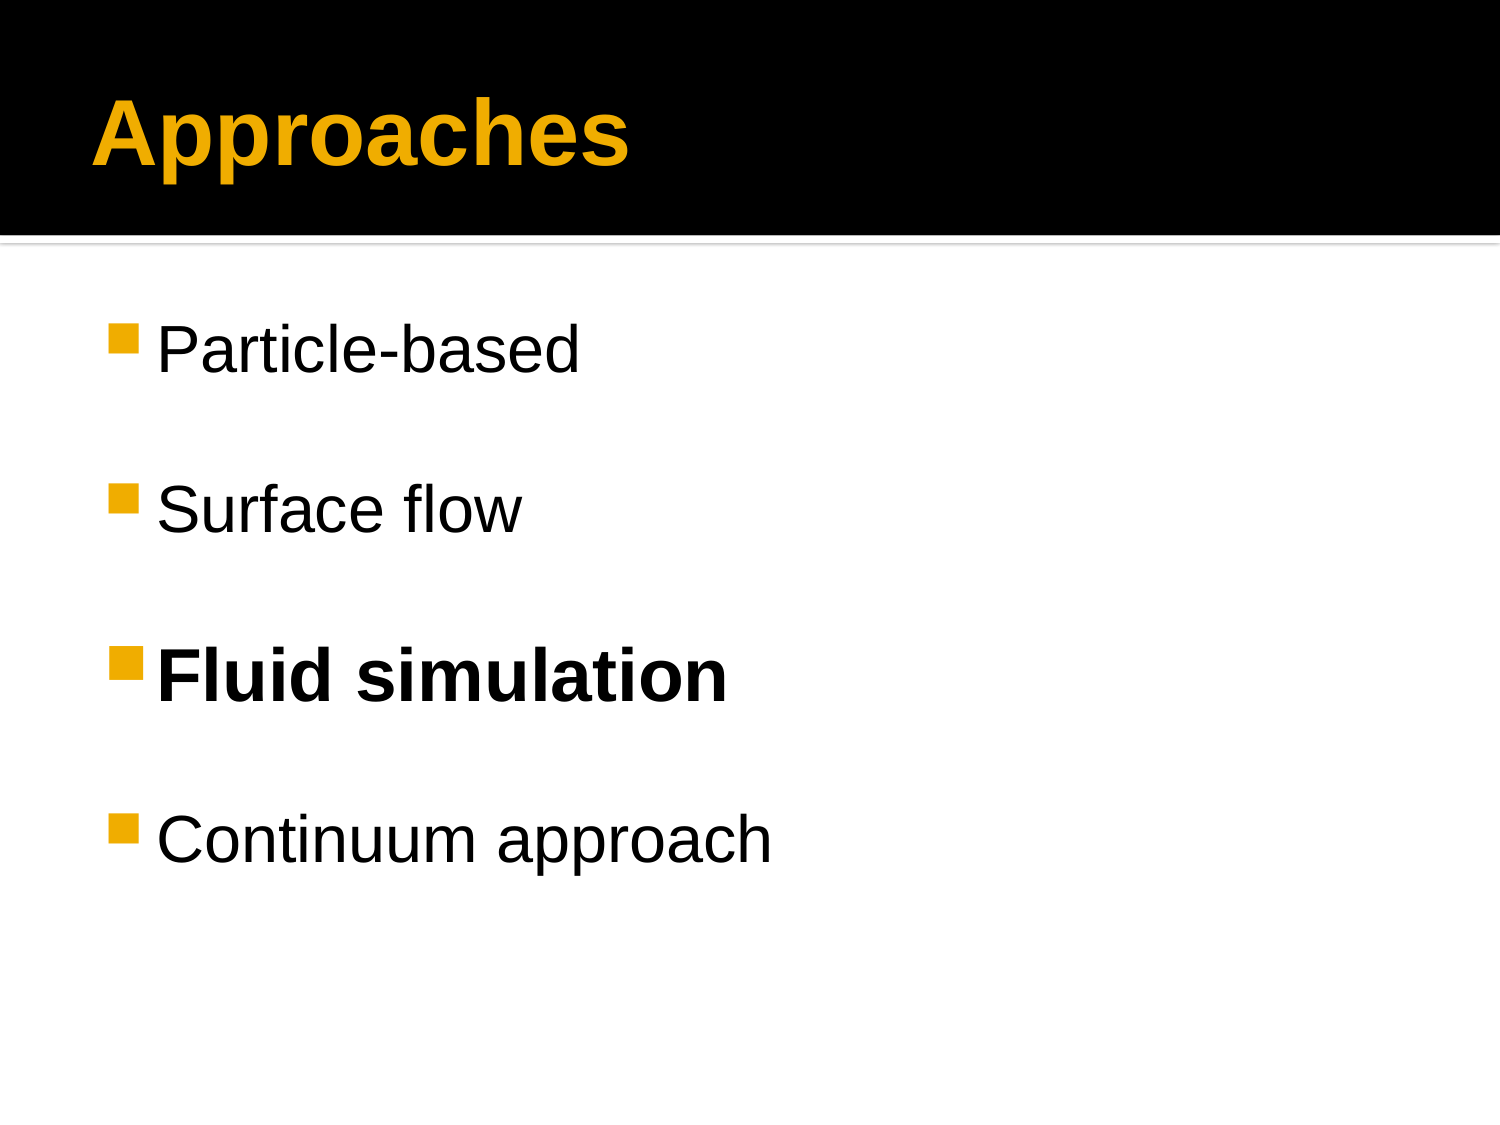

# Approaches
Particle-based

Surface flow

Fluid simulation

Continuum approach